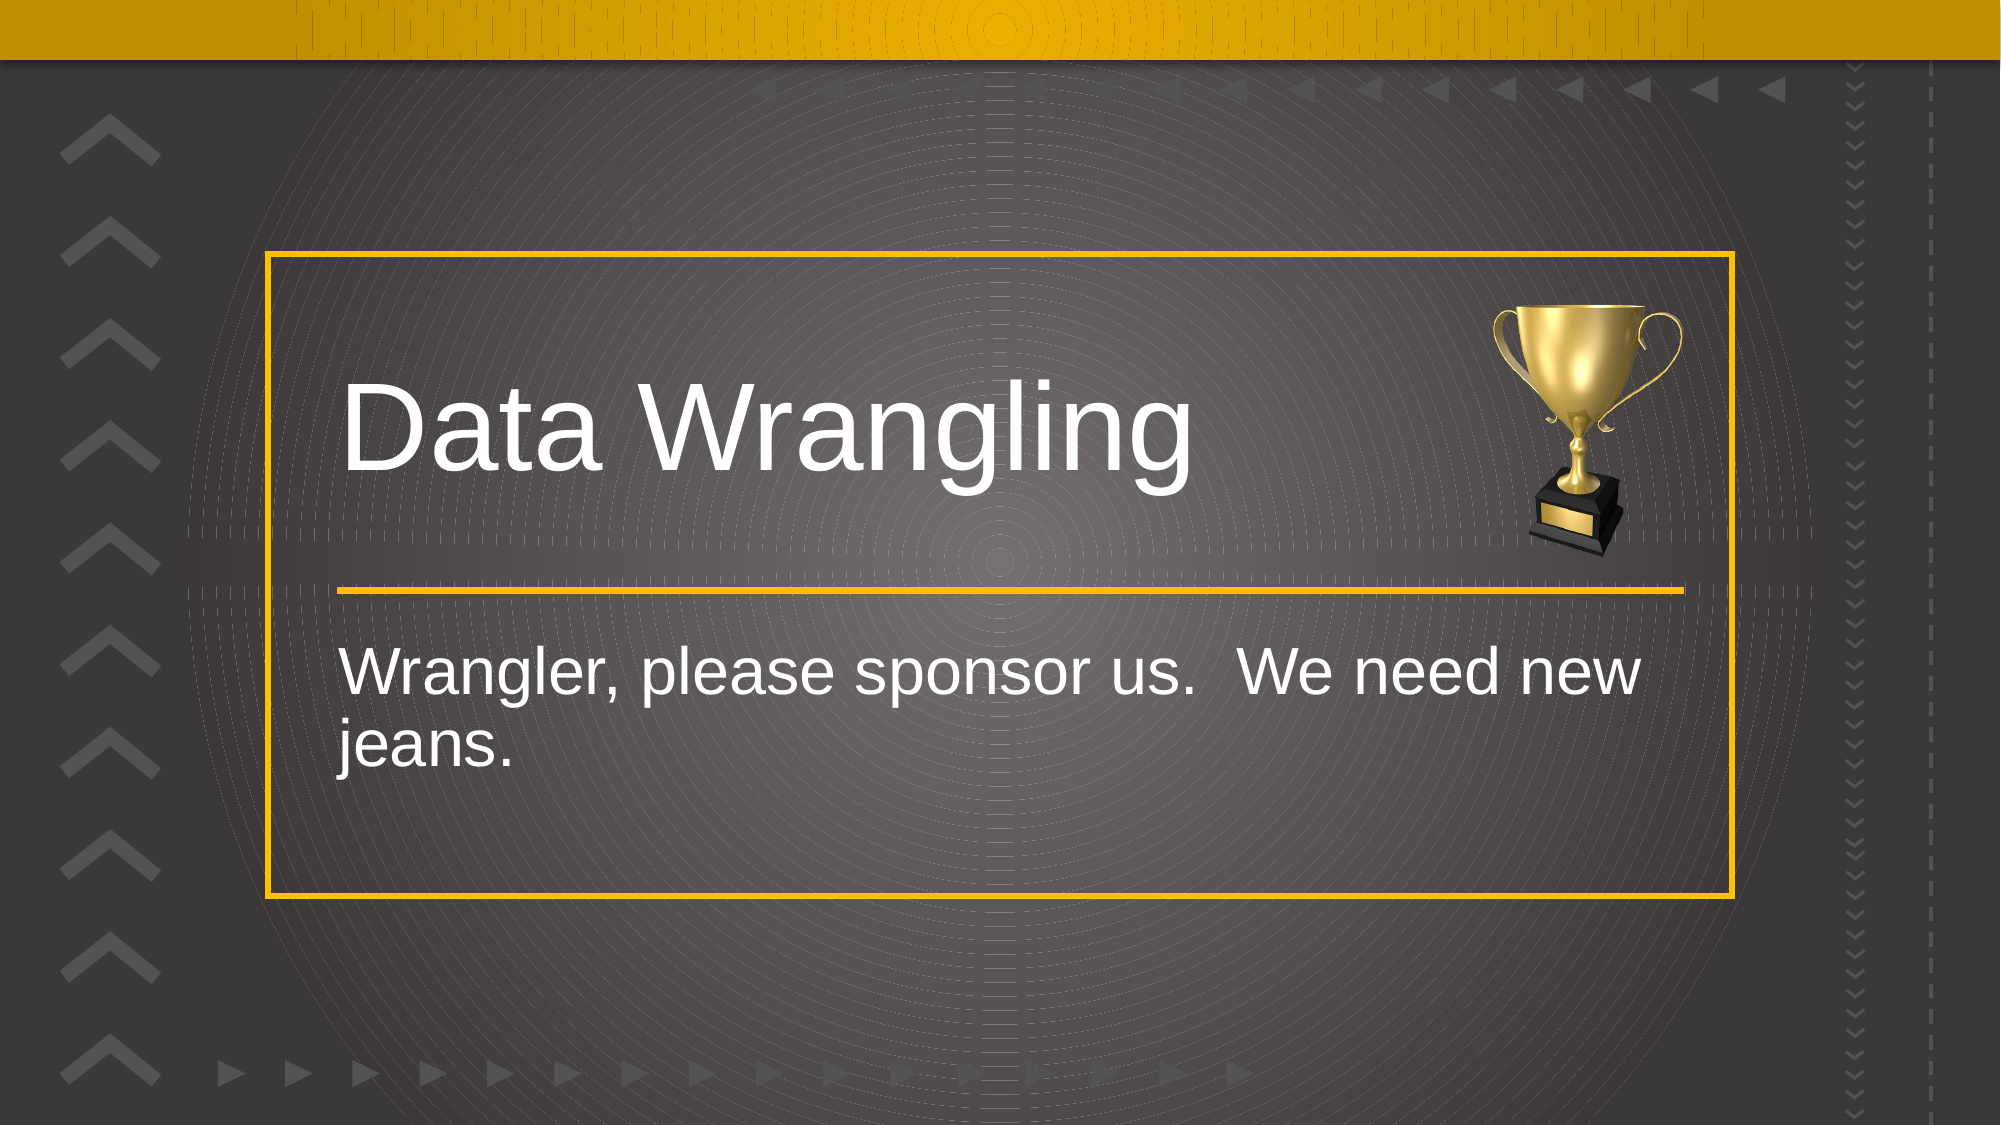

# Data Wrangling
Wrangler, please sponsor us.  We need new jeans.